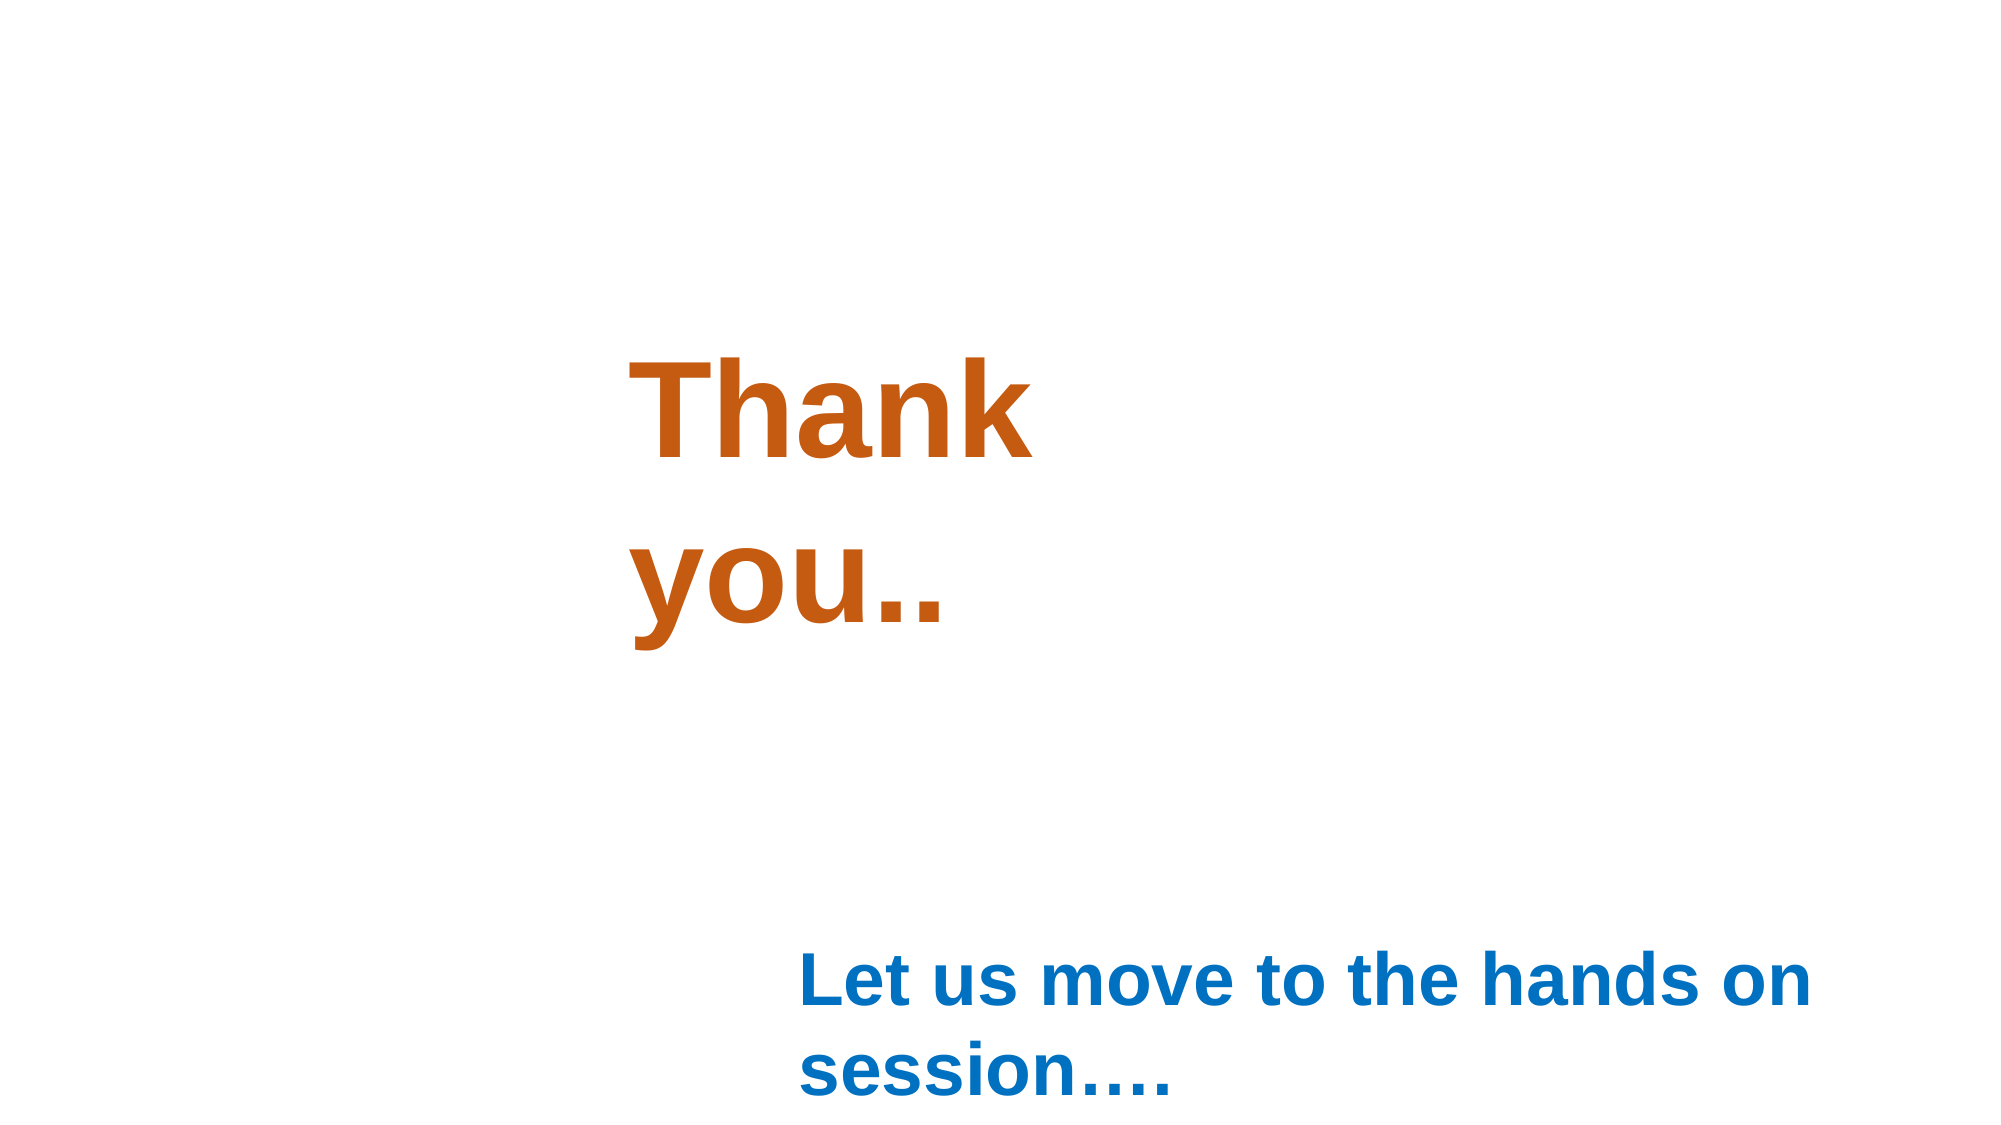

Thank you..
Let us move to the hands on session….